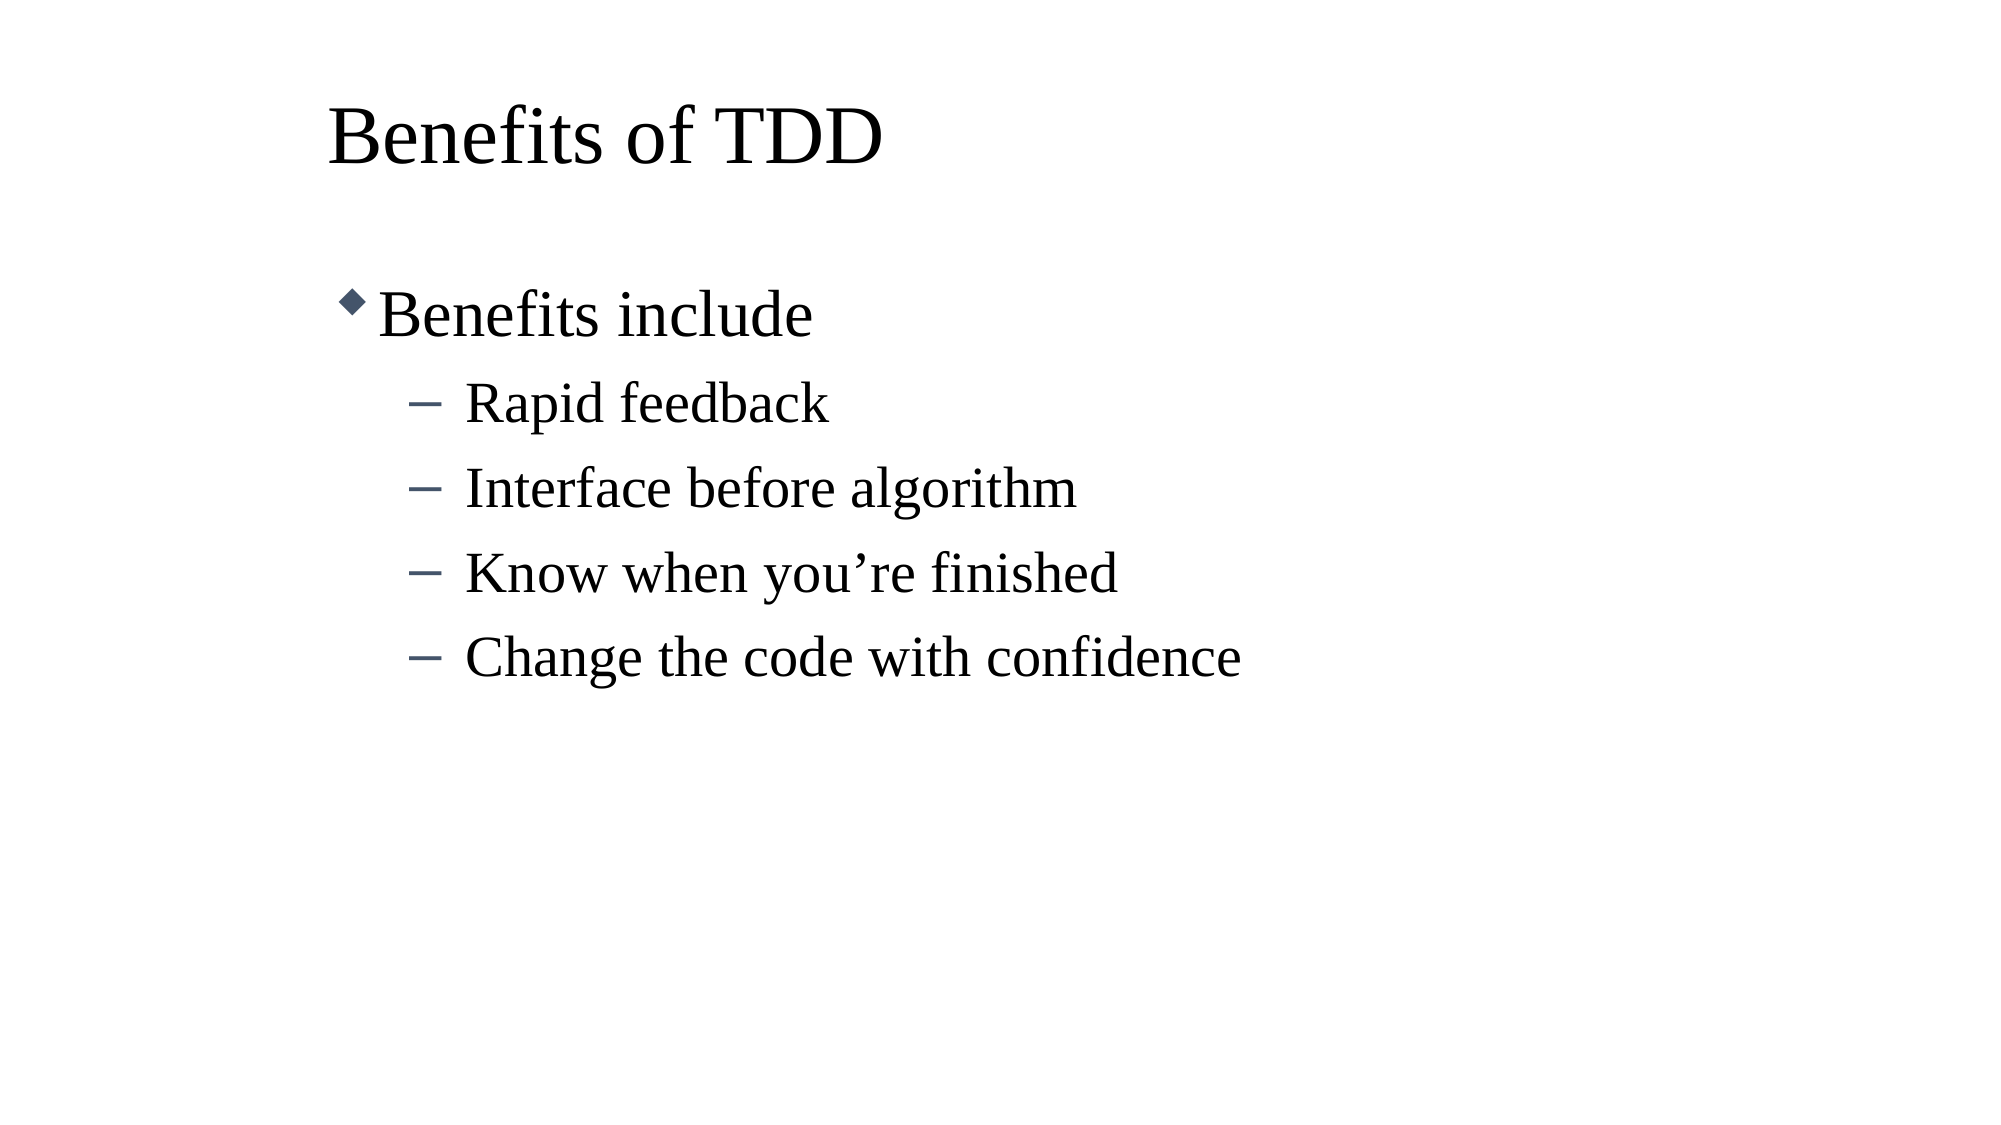

Benefits of TDD
Benefits include
Rapid feedback
Interface before algorithm
Know when you’re finished
Change the code with confidence